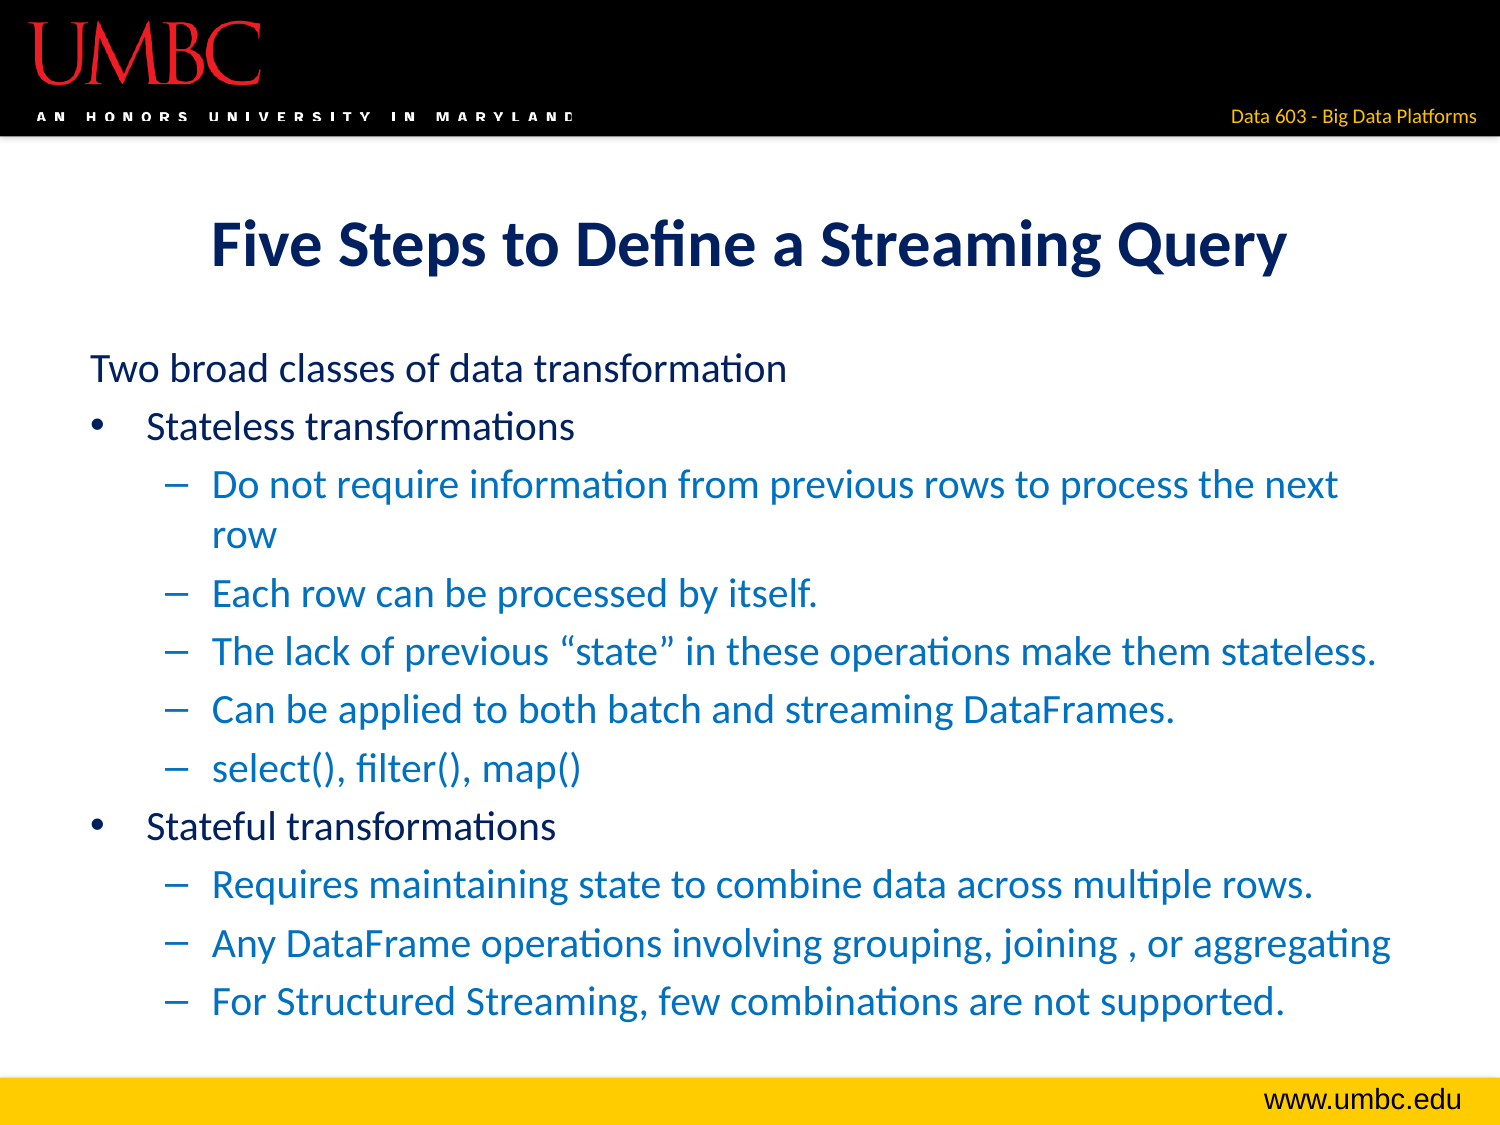

# Five Steps to Define a Streaming Query
Two broad classes of data transformation
Stateless transformations
Do not require information from previous rows to process the next row
Each row can be processed by itself.
The lack of previous “state” in these operations make them stateless.
Can be applied to both batch and streaming DataFrames.
select(), filter(), map()
Stateful transformations
Requires maintaining state to combine data across multiple rows.
Any DataFrame operations involving grouping, joining , or aggregating
For Structured Streaming, few combinations are not supported.